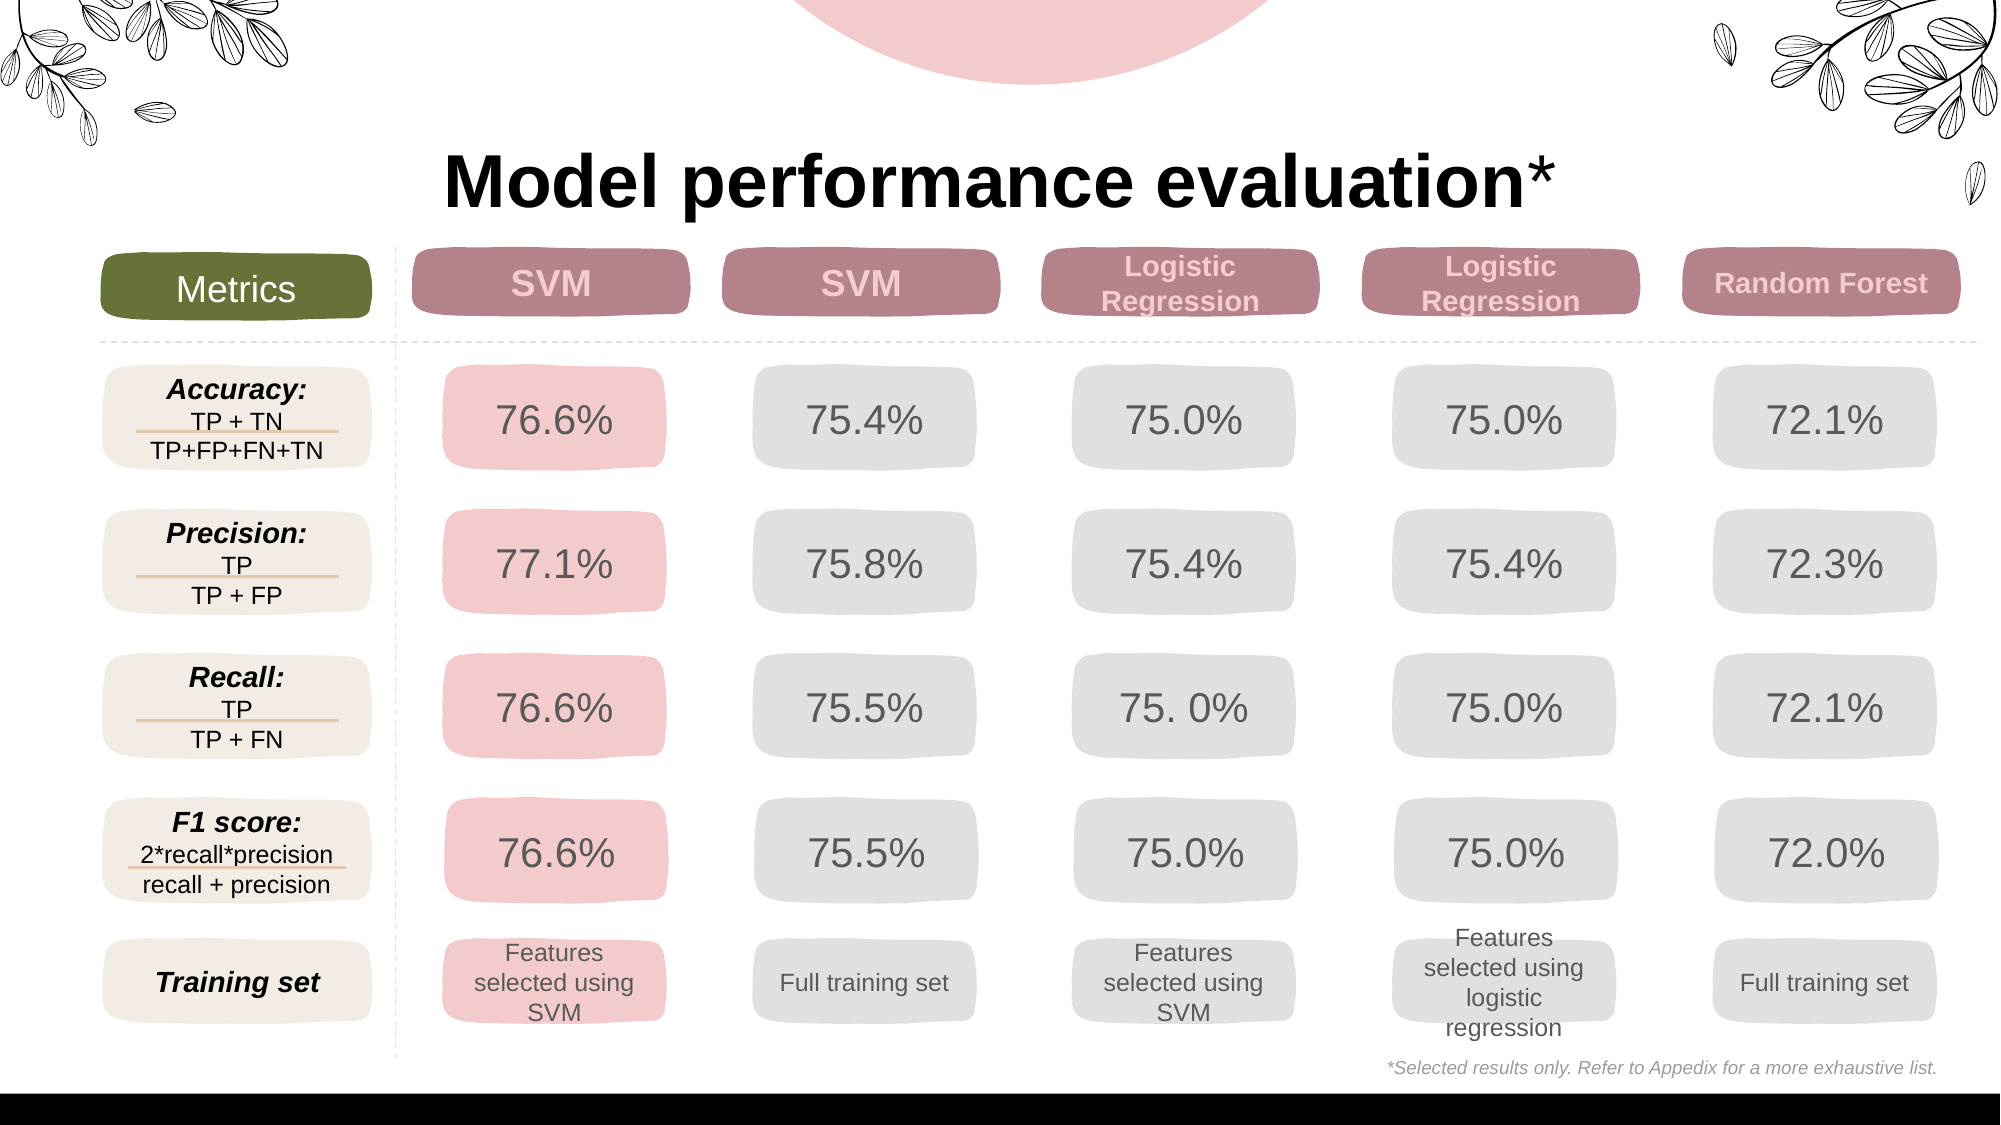

# Model performance evaluation*
SVM
76.6%
77.1%
76.6%
76.6%
Features selected using SVM
SVM
75.4%
75.8%
75.5%
75.5%
Full training set
Logistic Regression
75.0%
75.4%
75. 0%
75.0%
Features selected using SVM
Logistic Regression
75.0%
75.4%
75.0%
75.0%
Features selected using logistic regression
Random Forest
72.1%
72.3%
72.1%
72.0%
Full training set

Metrics
Accuracy:
TP + TN
TP+FP+FN+TN
Precision:
TP
TP + FP
Recall:
TP
TP + FN
F1 score:
2*recall*precision
recall + precision
Training set
*Selected results only. Refer to Appedix for a more exhaustive list.